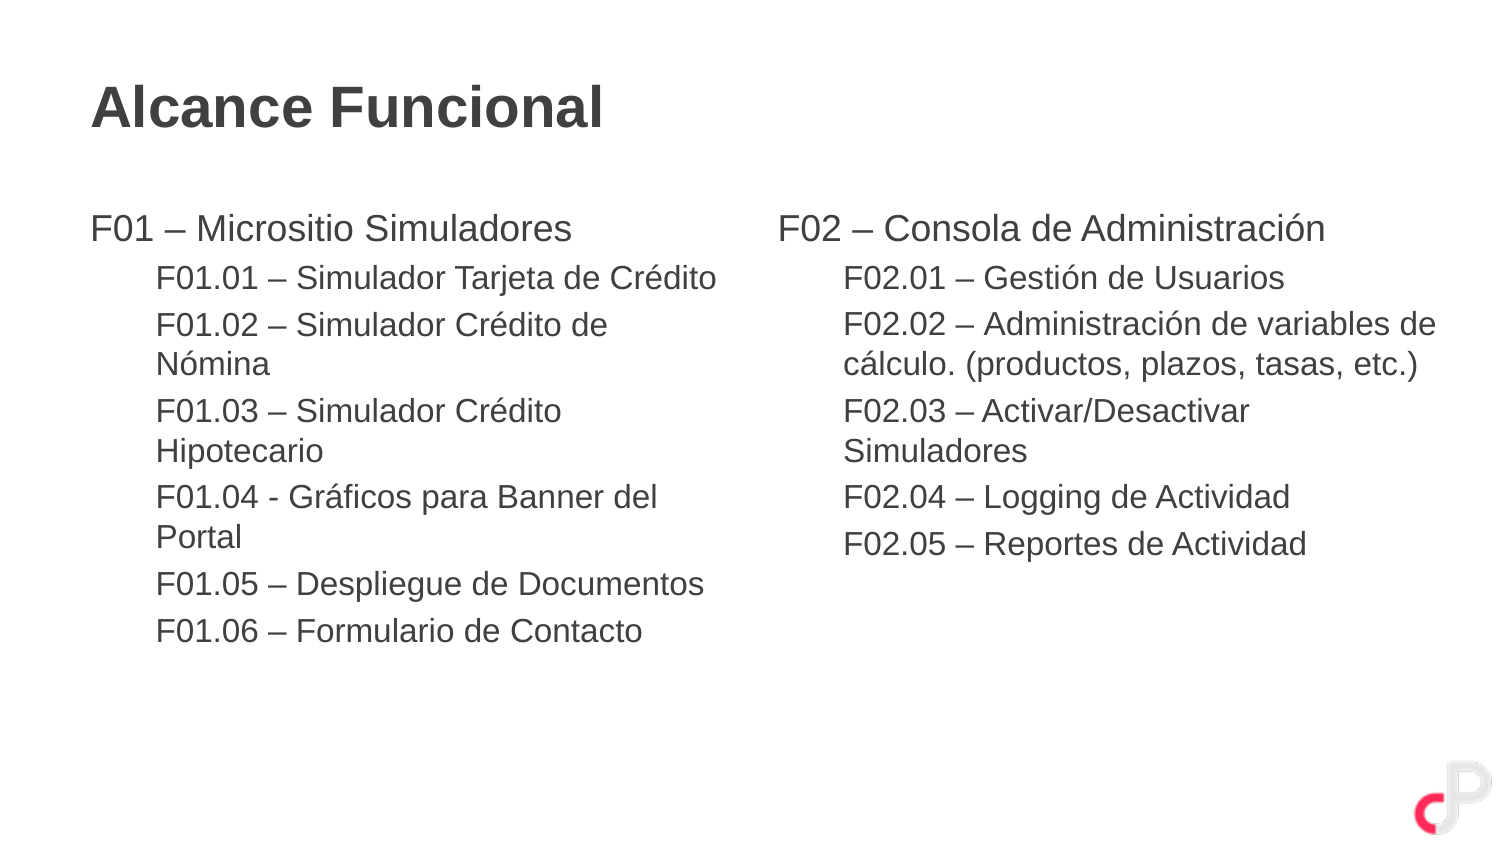

# Alcance Funcional
F01 – Micrositio Simuladores
F01.01 – Simulador Tarjeta de Crédito
F01.02 – Simulador Crédito de Nómina
F01.03 – Simulador Crédito Hipotecario
F01.04 - Gráficos para Banner del Portal
F01.05 – Despliegue de Documentos
F01.06 – Formulario de Contacto

F02 – Consola de Administración
F02.01 – Gestión de Usuarios
F02.02 – Administración de variables de cálculo. (productos, plazos, tasas, etc.)
F02.03 – Activar/Desactivar Simuladores
F02.04 – Logging de Actividad
F02.05 – Reportes de Actividad